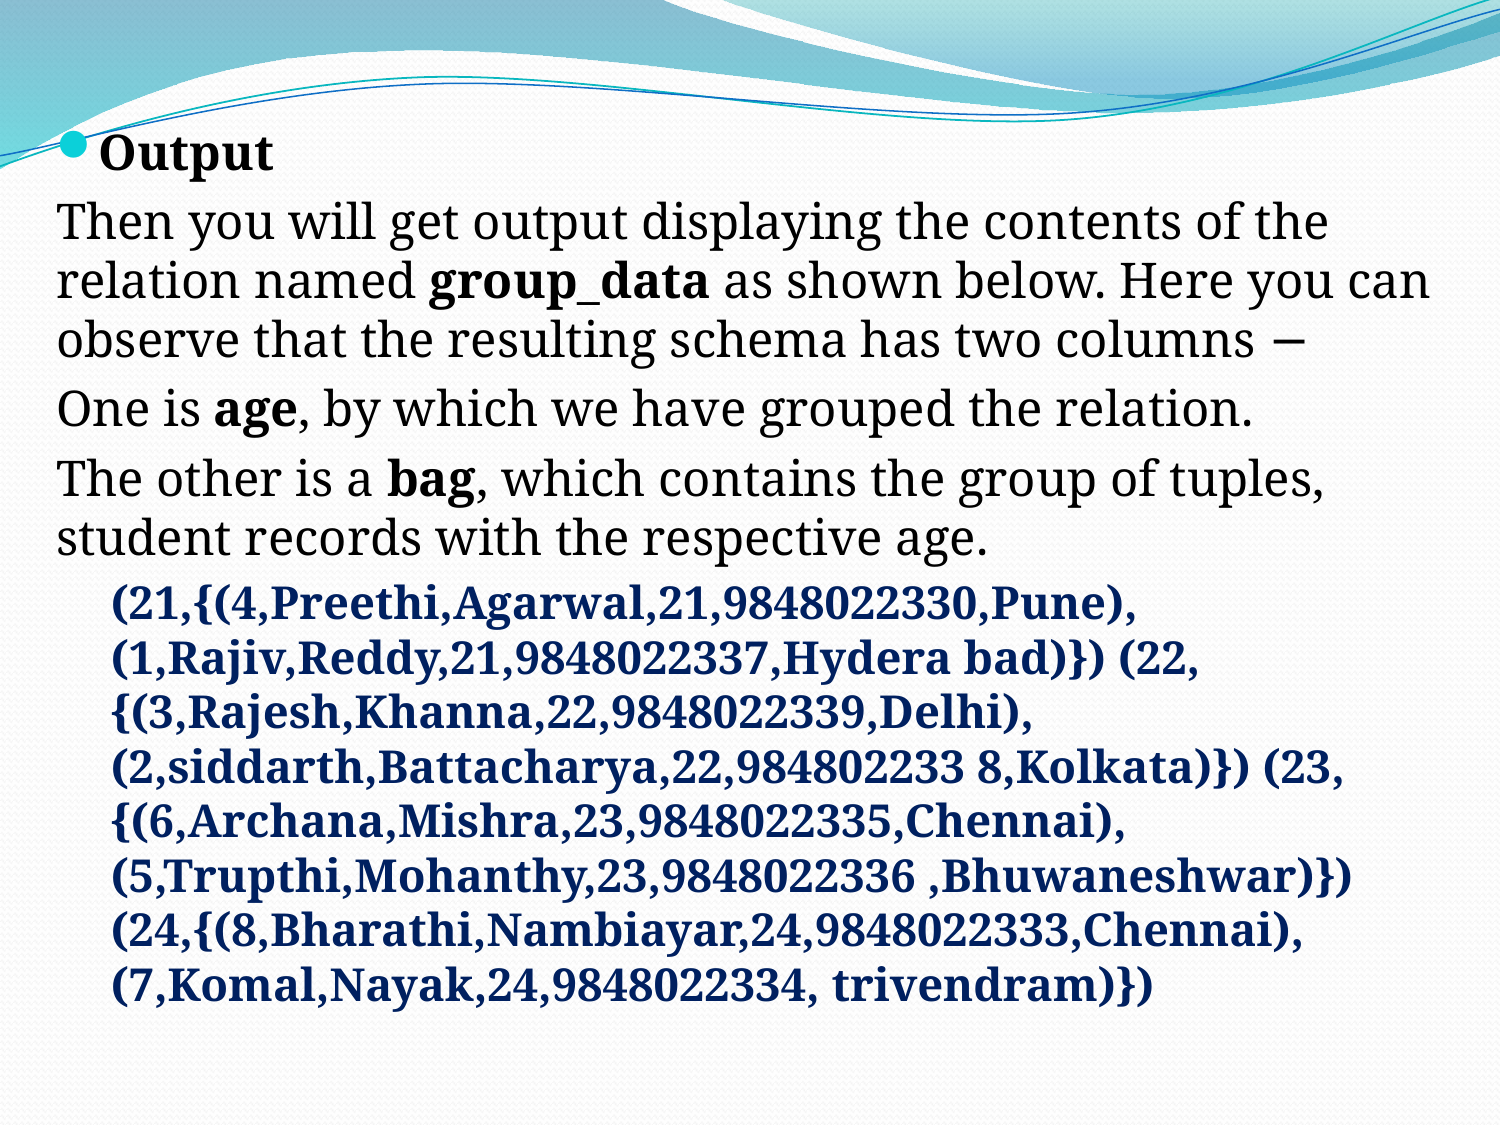

Output
Then you will get output displaying the contents of the relation named group_data as shown below. Here you can observe that the resulting schema has two columns −
One is age, by which we have grouped the relation.
The other is a bag, which contains the group of tuples, student records with the respective age.
(21,{(4,Preethi,Agarwal,21,9848022330,Pune),(1,Rajiv,Reddy,21,9848022337,Hydera bad)}) (22,{(3,Rajesh,Khanna,22,9848022339,Delhi),(2,siddarth,Battacharya,22,984802233 8,Kolkata)}) (23,{(6,Archana,Mishra,23,9848022335,Chennai),(5,Trupthi,Mohanthy,23,9848022336 ,Bhuwaneshwar)}) (24,{(8,Bharathi,Nambiayar,24,9848022333,Chennai),(7,Komal,Nayak,24,9848022334, trivendram)})